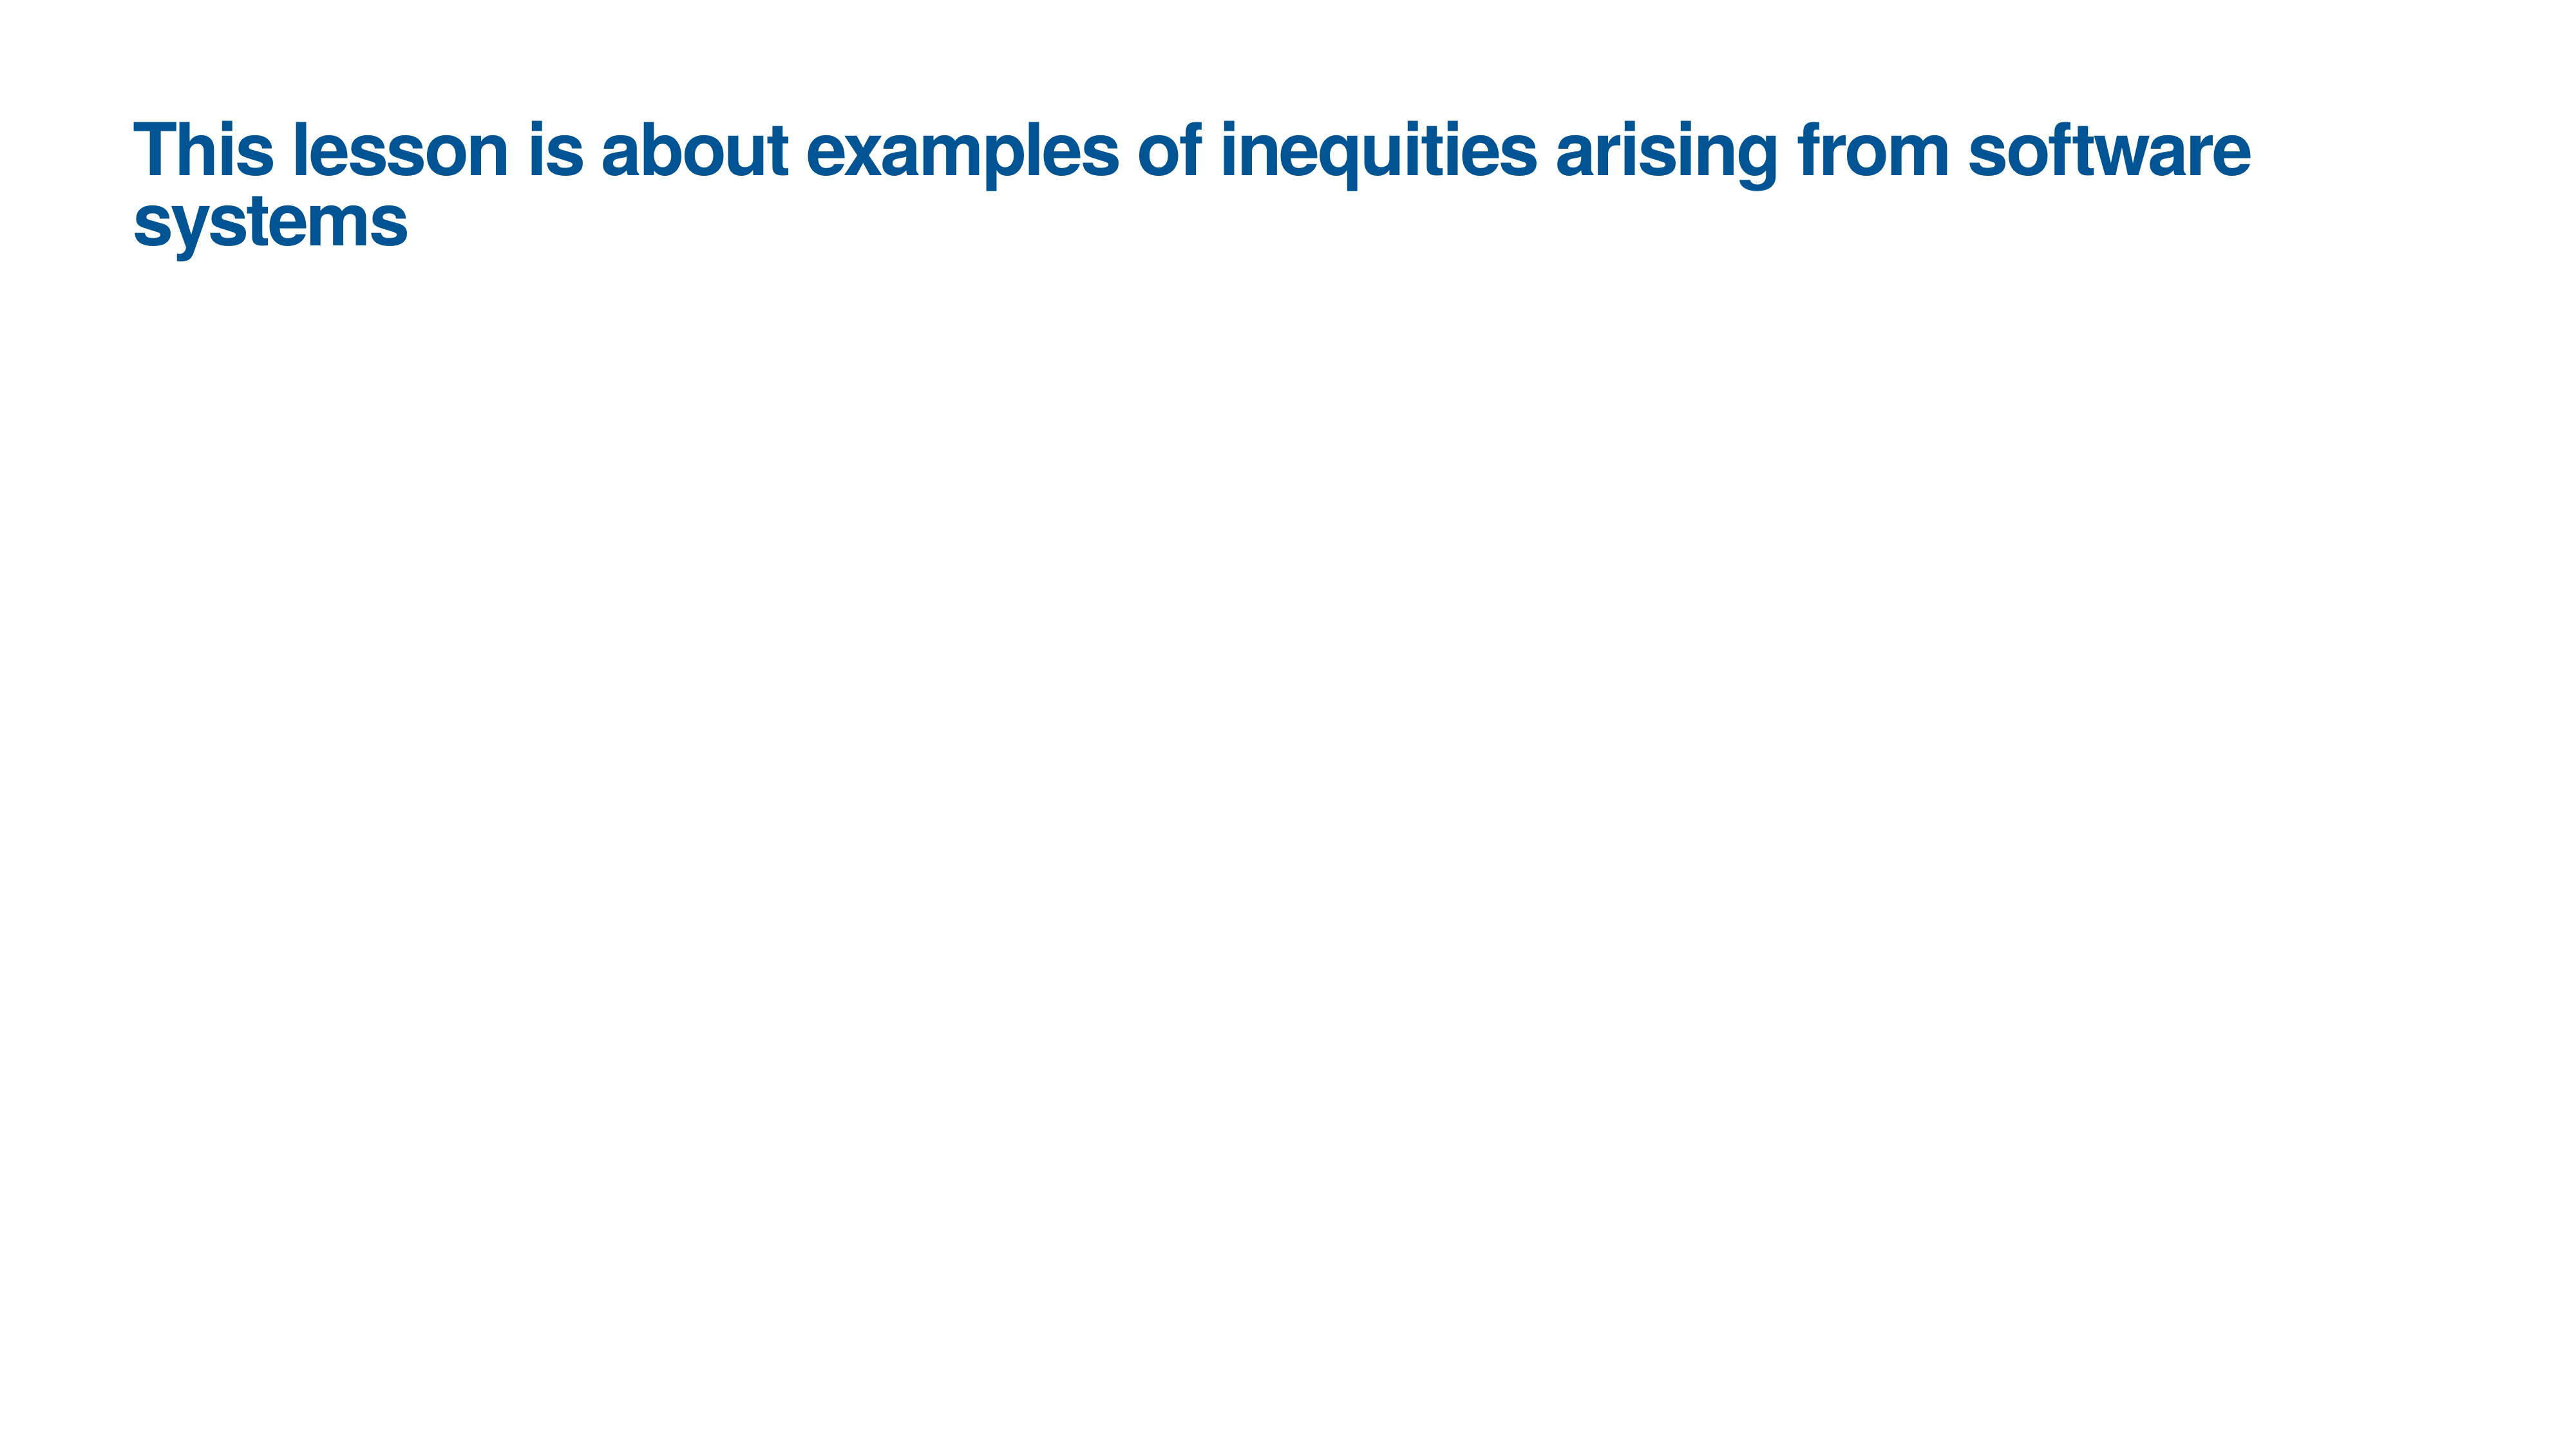

# This lesson is about examples of inequities arising from software systems